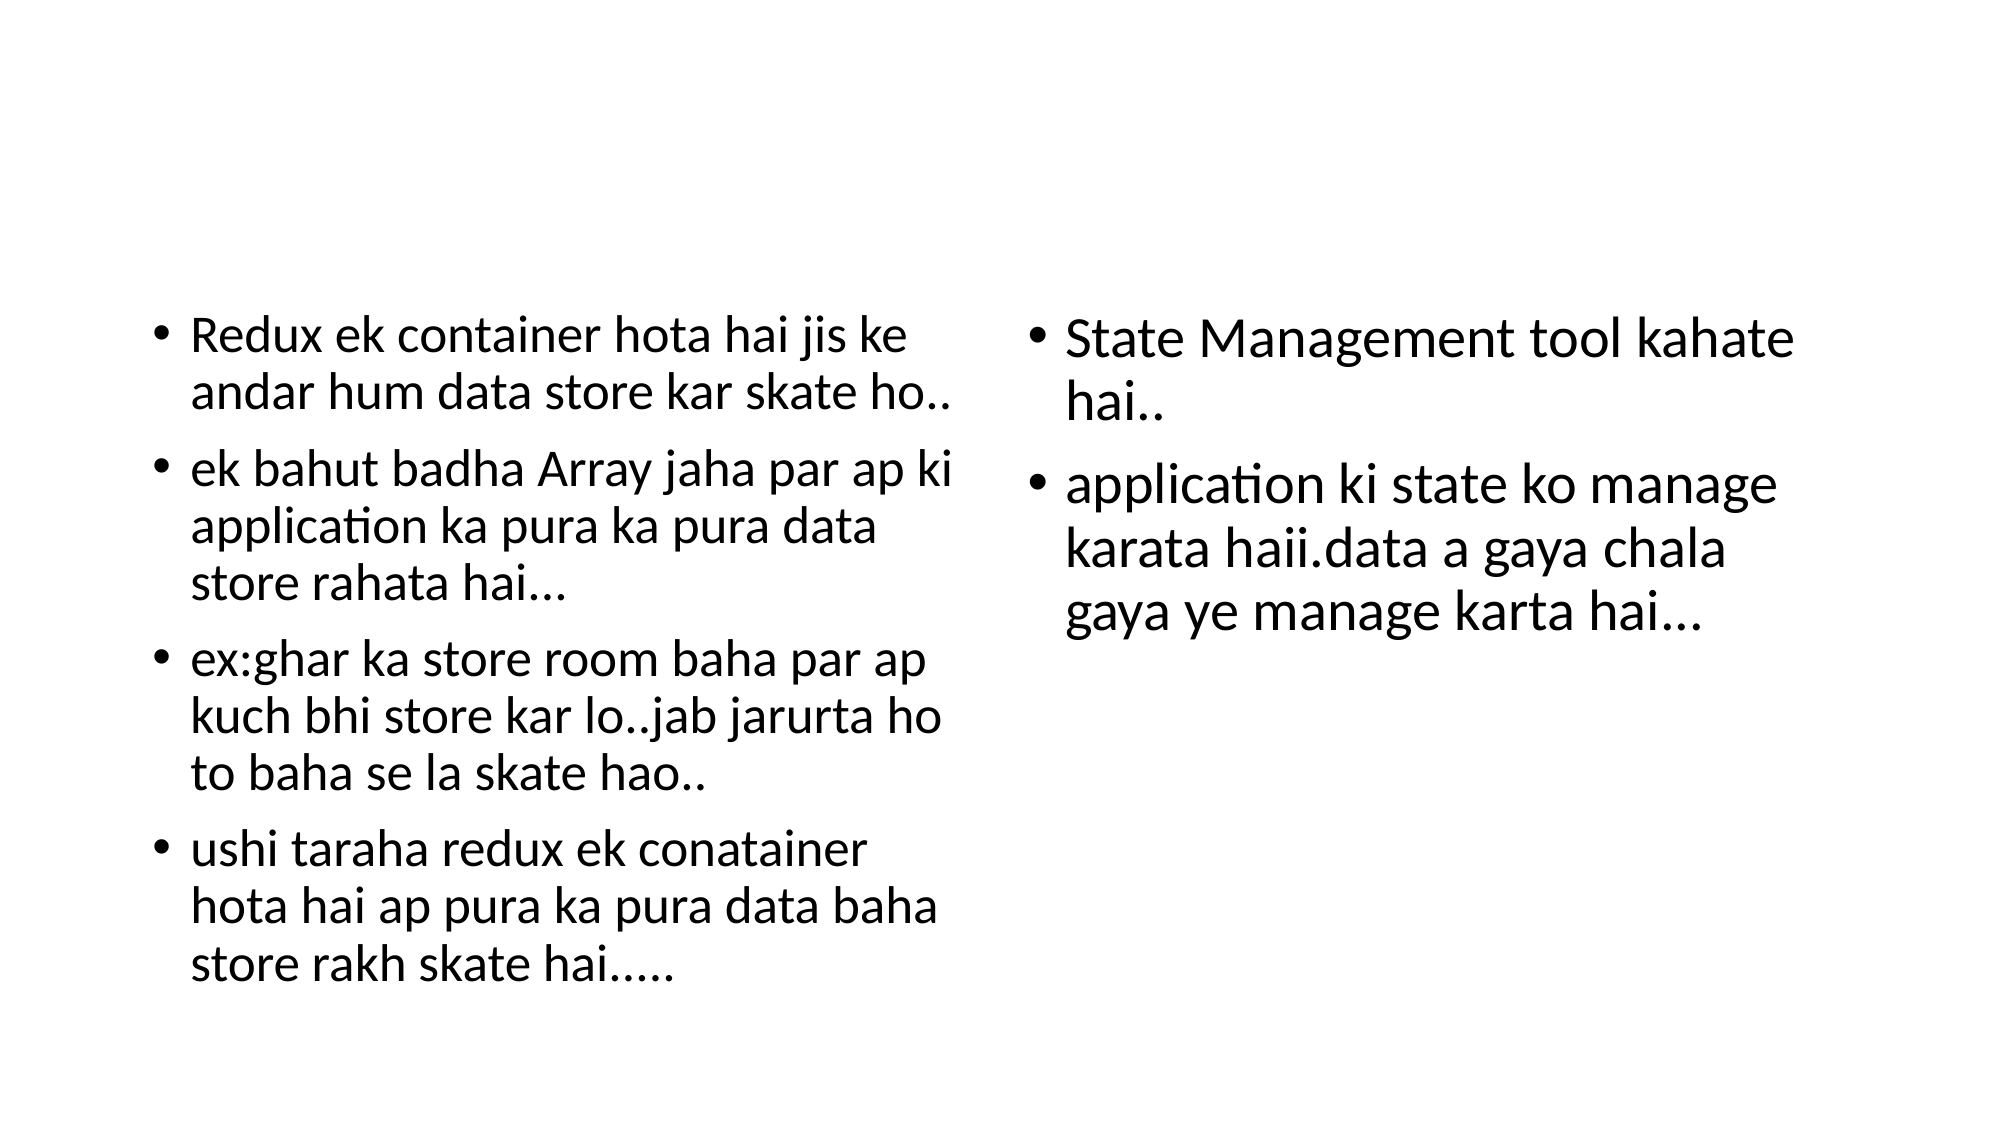

#
Redux ek container hota hai jis ke andar hum data store kar skate ho..
ek bahut badha Array jaha par ap ki application ka pura ka pura data store rahata hai...
ex:ghar ka store room baha par ap kuch bhi store kar lo..jab jarurta ho to baha se la skate hao..
ushi taraha redux ek conatainer hota hai ap pura ka pura data baha store rakh skate hai.....

State Management tool kahate hai..
application ki state ko manage karata haii.data a gaya chala gaya ye manage karta hai...